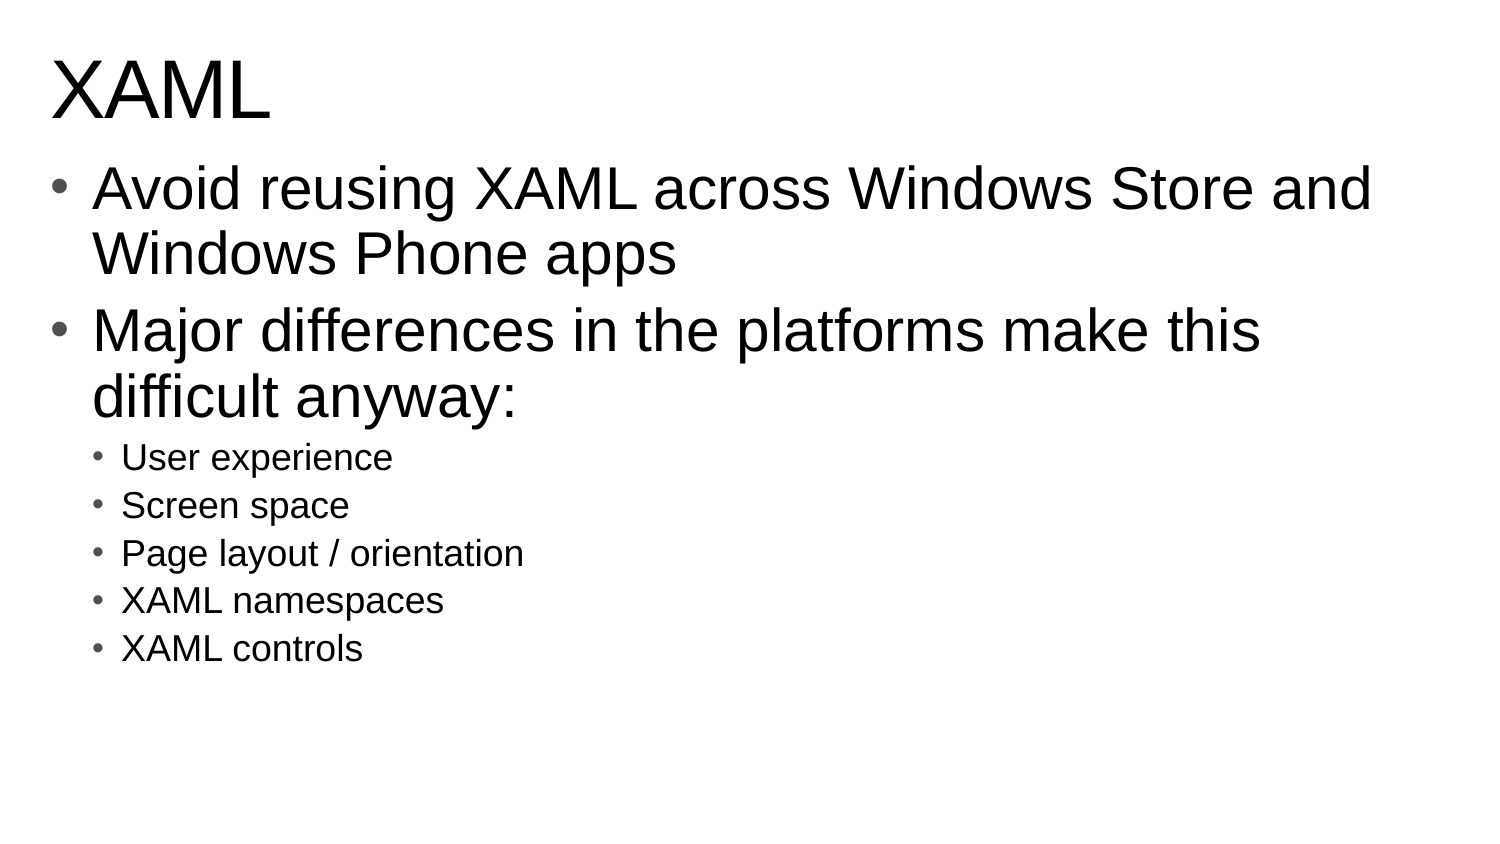

# XAML
Avoid reusing XAML across Windows Store and Windows Phone apps
Major differences in the platforms make this difficult anyway:
User experience
Screen space
Page layout / orientation
XAML namespaces
XAML controls